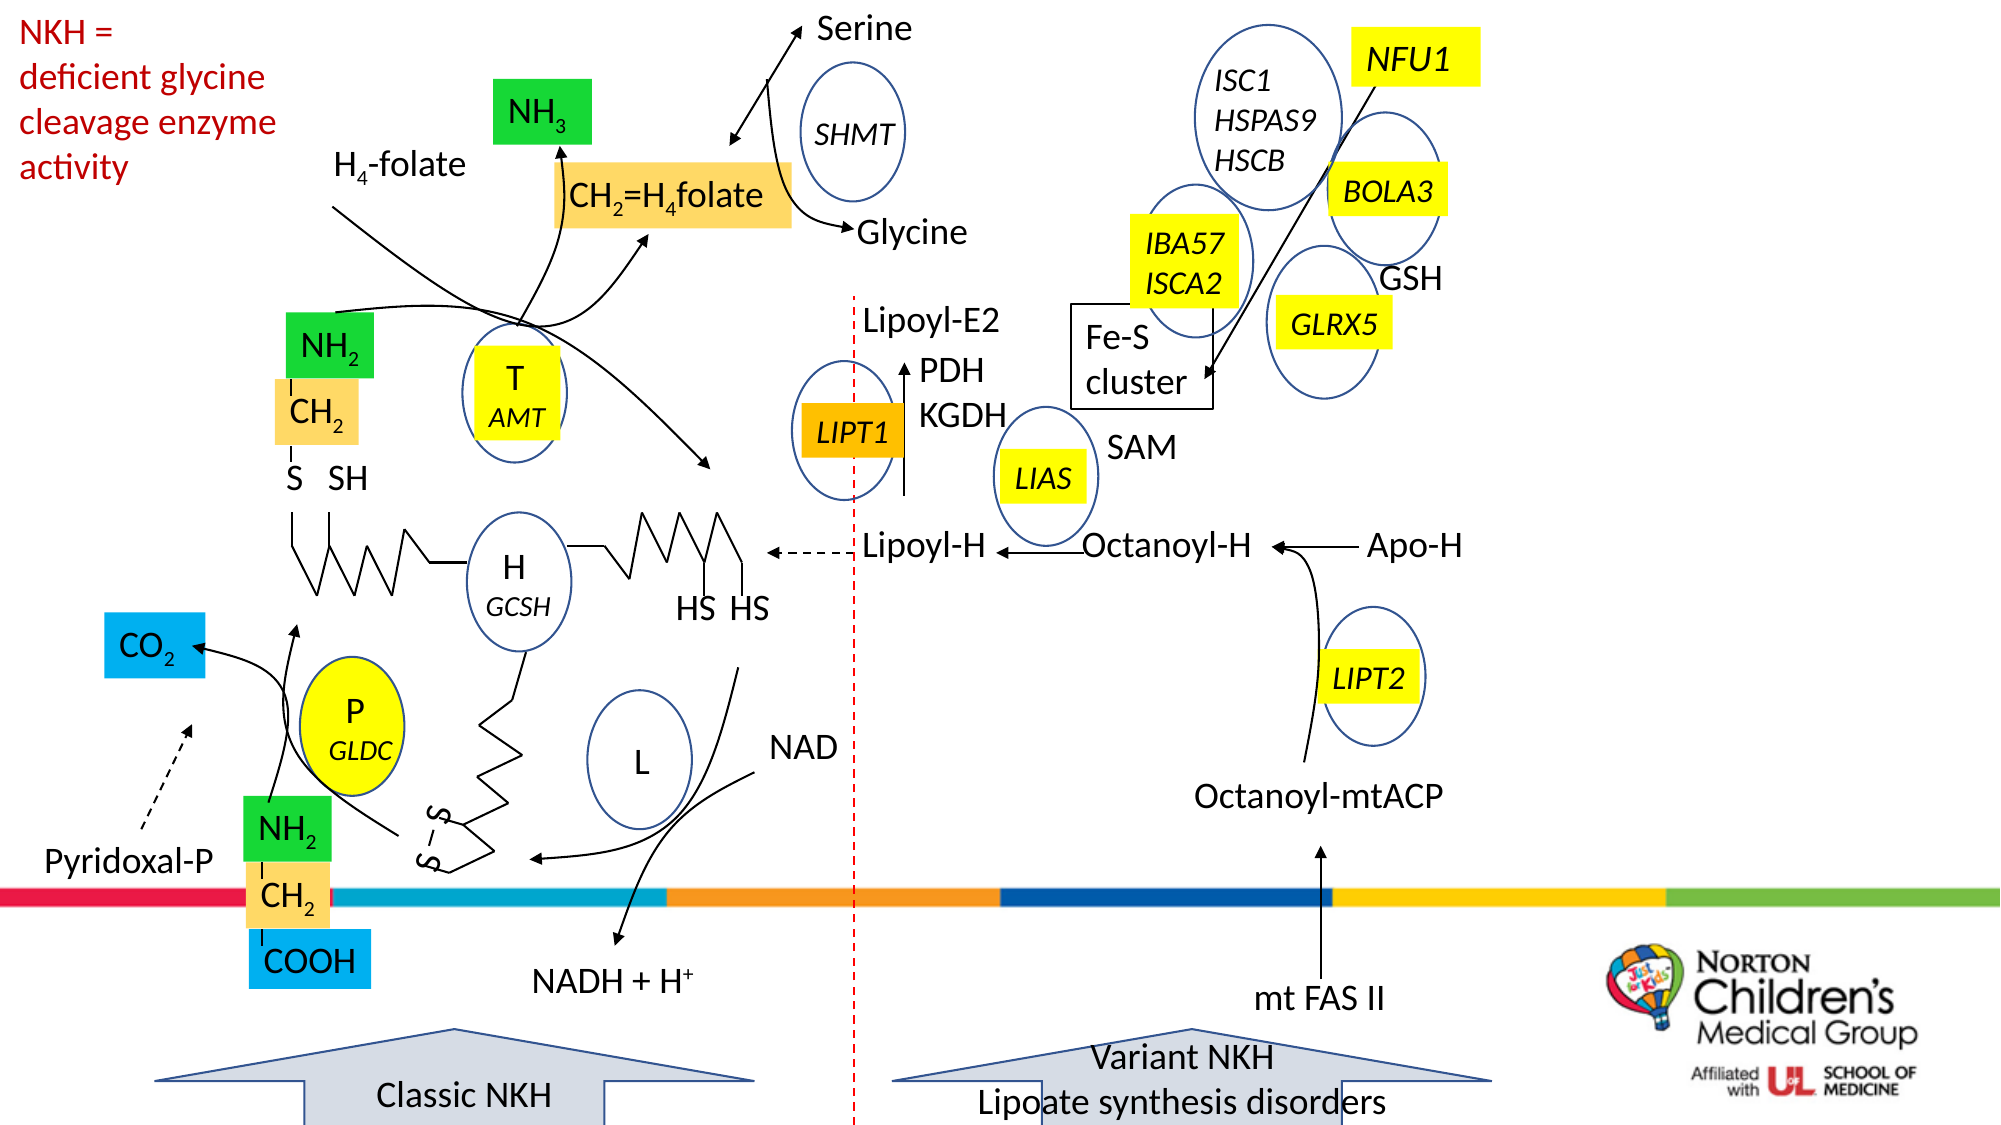

NKH =
deficient glycine cleavage enzyme activity
Serine

ISC1
HSPAS9
HSCB
NFU1

SHMT
NH3

BOLA3
H4-folate

CH2=H4folate

IBA57
ISCA2
Glycine

GLRX5
GSH
Lipoyl-E2

Fe-S
cluster
NH2
CH2
S
SH

  T
AMT
PDH
KGDH

LIPT1

LIAS
SAM
Lipoyl-H
Octanoyl-H
Apo-H

SH
SH
  H
GCSH

LIPT2
CO2

S
S

  P
GLDC

L
NAD
Octanoyl-mtACP

NH2
CH2
COOH
Pyridoxal-P
NADH + H+
mt FAS II
Variant NKH
Lipoate synthesis disorders

Classic NKH